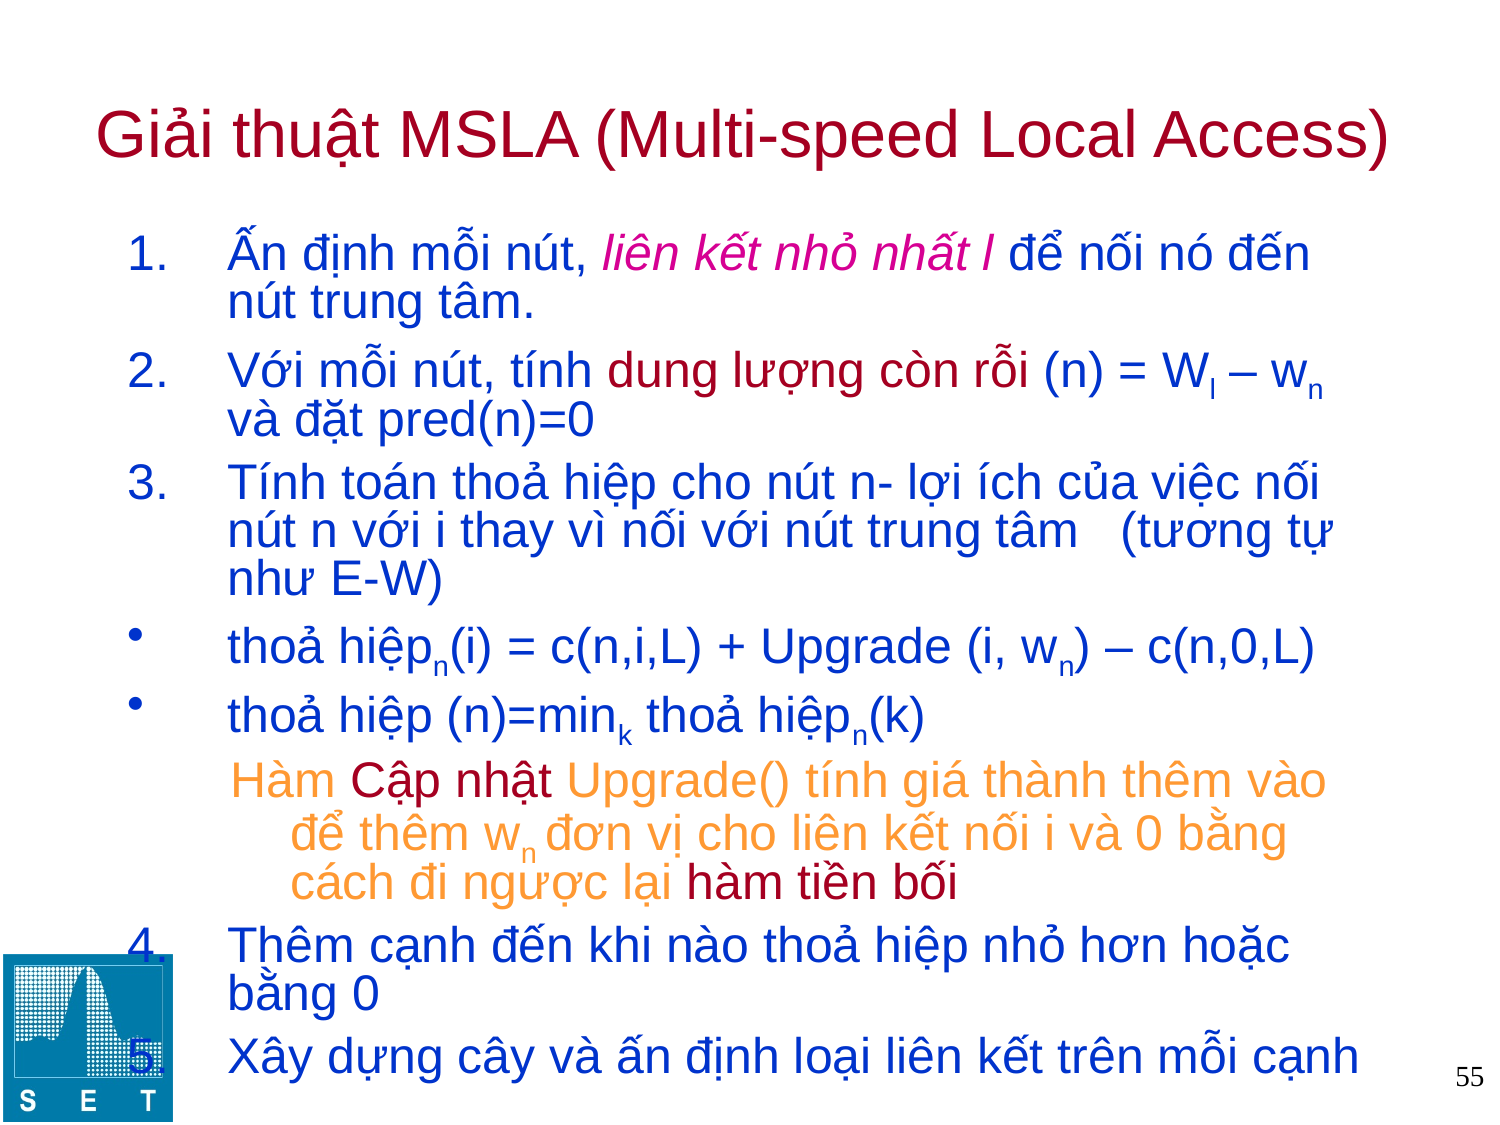

# Giải thuật MSLA (Multi-speed Local Access)
Ấn định mỗi nút, liên kết nhỏ nhất l để nối nó đến nút trung tâm.
Với mỗi nút, tính dung lượng còn rỗi (n) = Wl – wn và đặt pred(n)=0
Tính toán thoả hiệp cho nút n- lợi ích của việc nối nút n với i thay vì nối với nút trung tâm   (tương tự như E-W)
thoả hiệpn(i) = c(n,i,L) + Upgrade (i, wn) – c(n,0,L)
thoả hiệp (n)=mink thoả hiệpn(k)
  Hàm Cập nhật Upgrade() tính giá thành thêm vào để thêm wn đơn vị cho liên kết nối i và 0 bằng cách đi ngược lại hàm tiền bối
Thêm cạnh đến khi nào thoả hiệp nhỏ hơn hoặc bằng 0
Xây dựng cây và ấn định loại liên kết trên mỗi cạnh

55